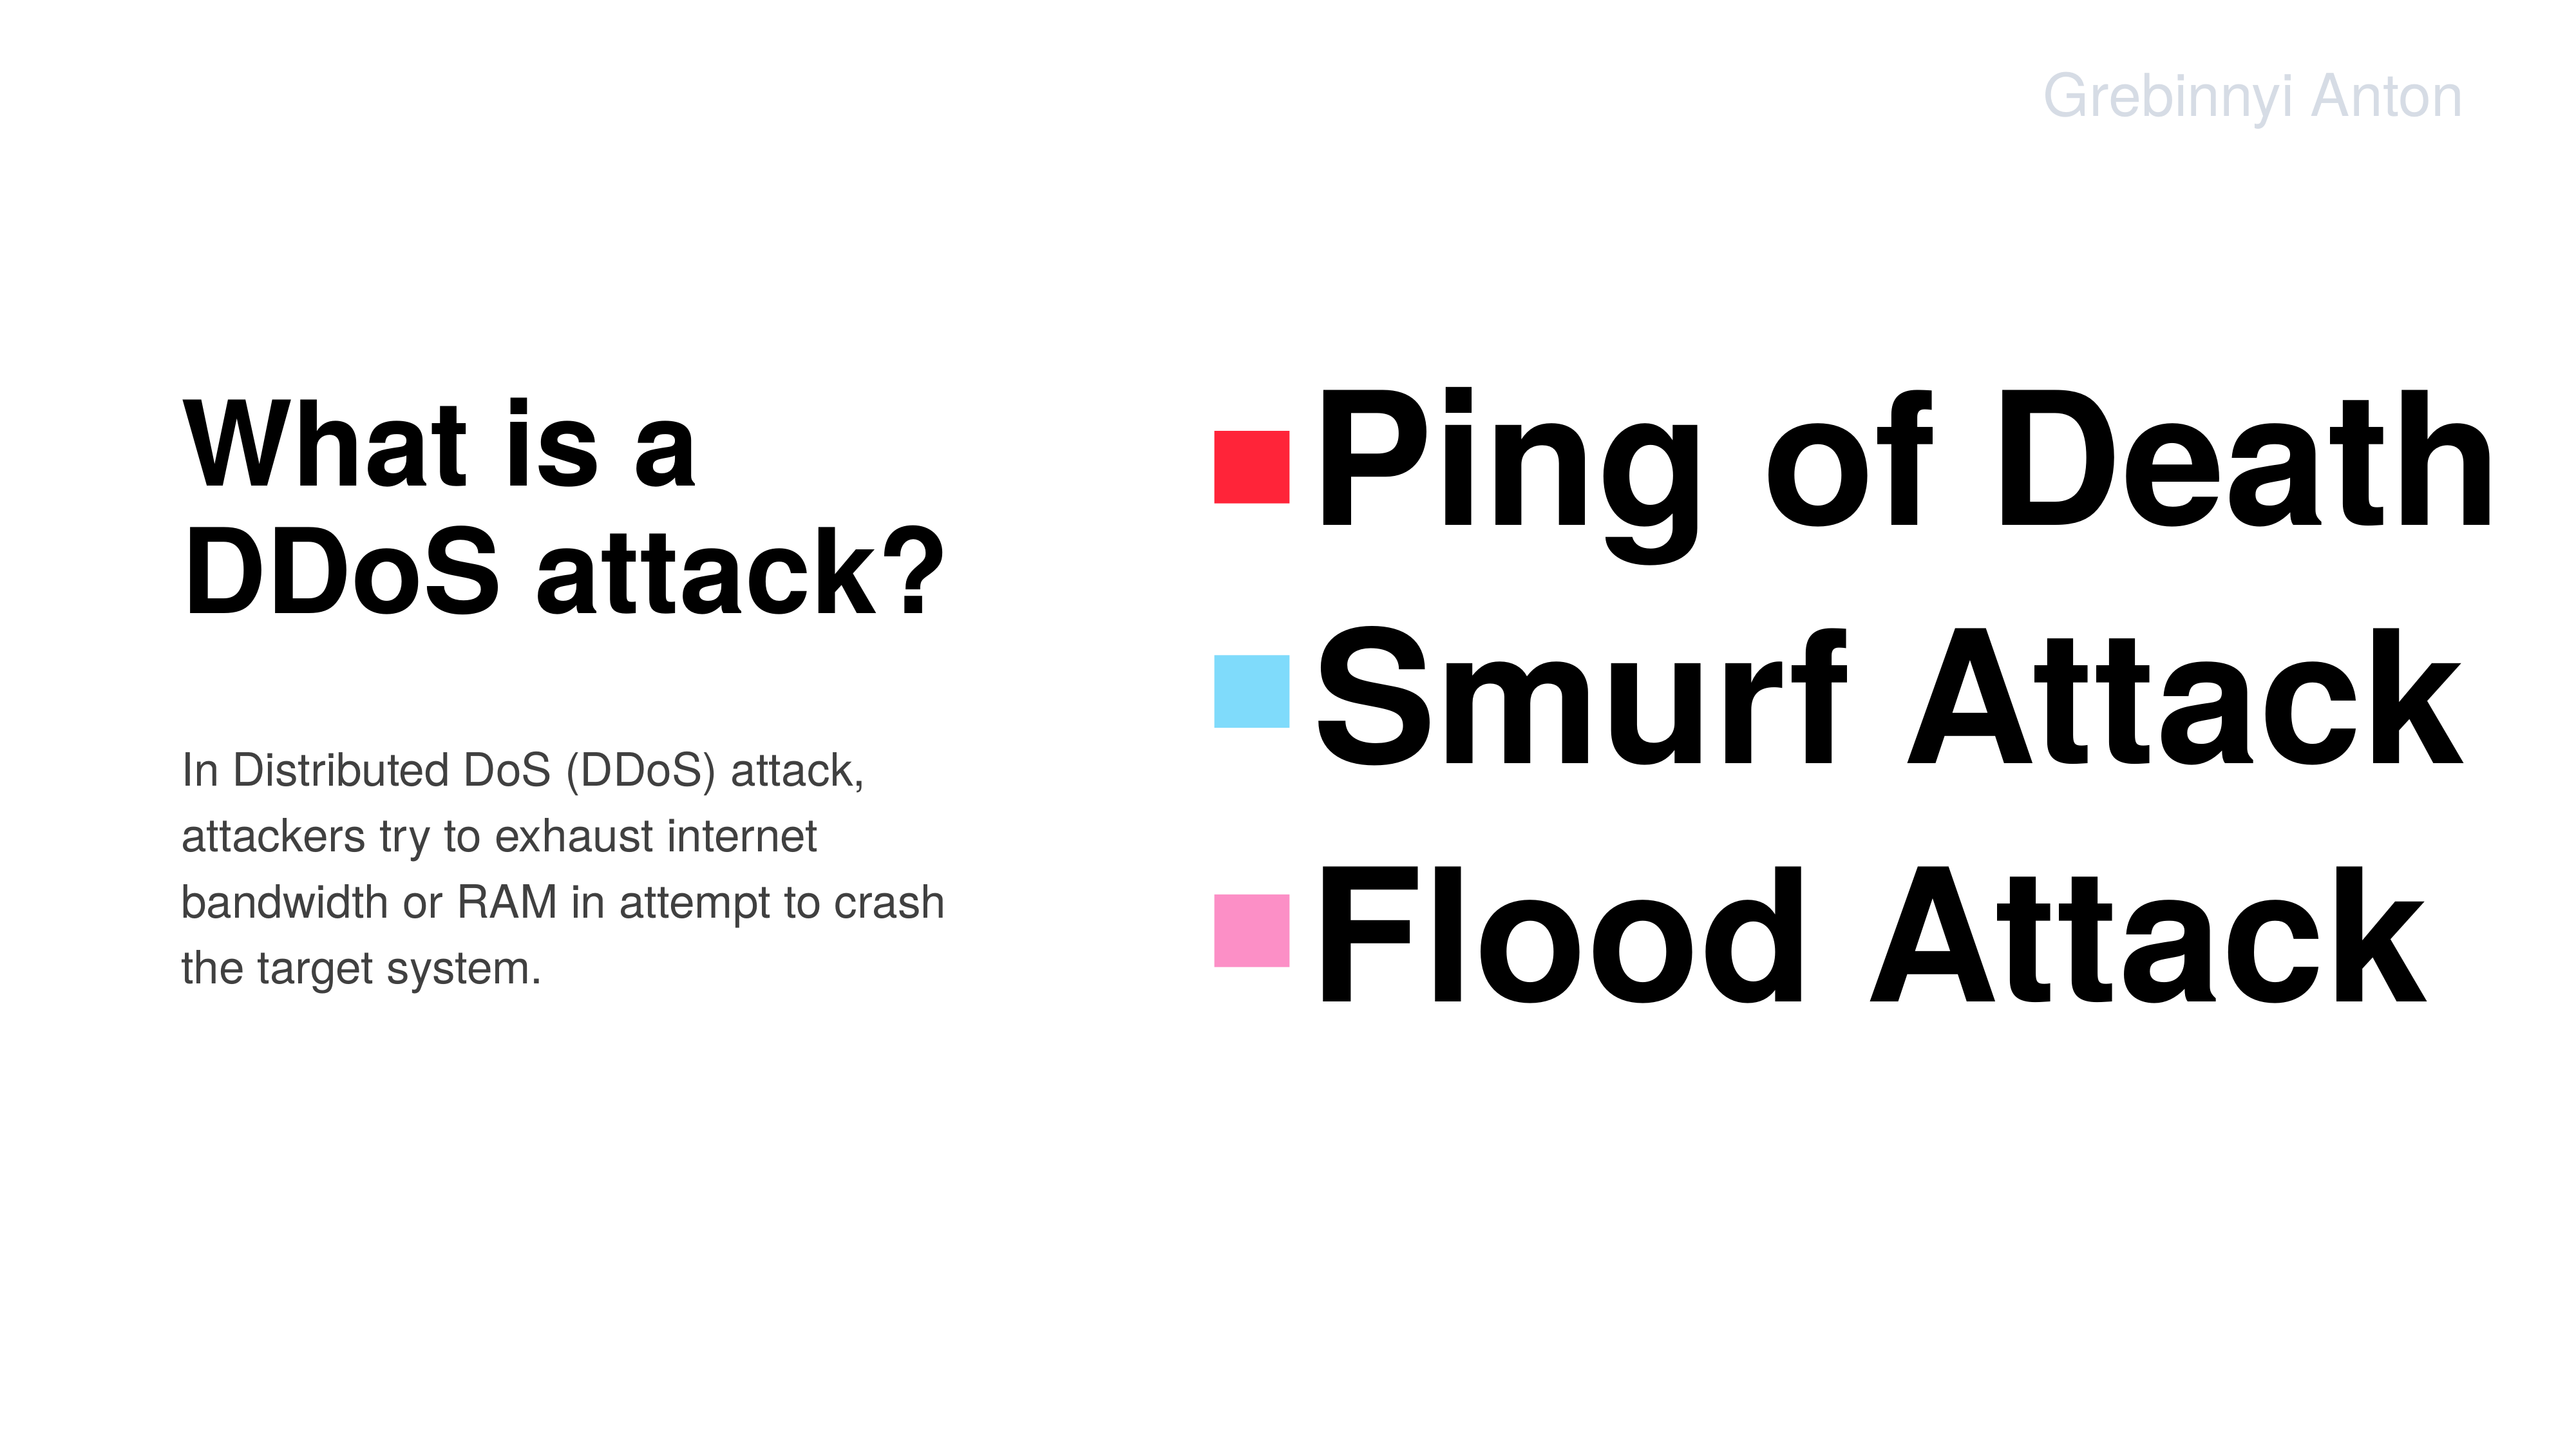

Grebinnyi Anton
Ping of Death

# What is a DDoS attack?
Smurf Attack

In Distributed DoS (DDoS) attack, attackers try to exhaust internet bandwidth or RAM in attempt to crash the target system.
Flood Attack